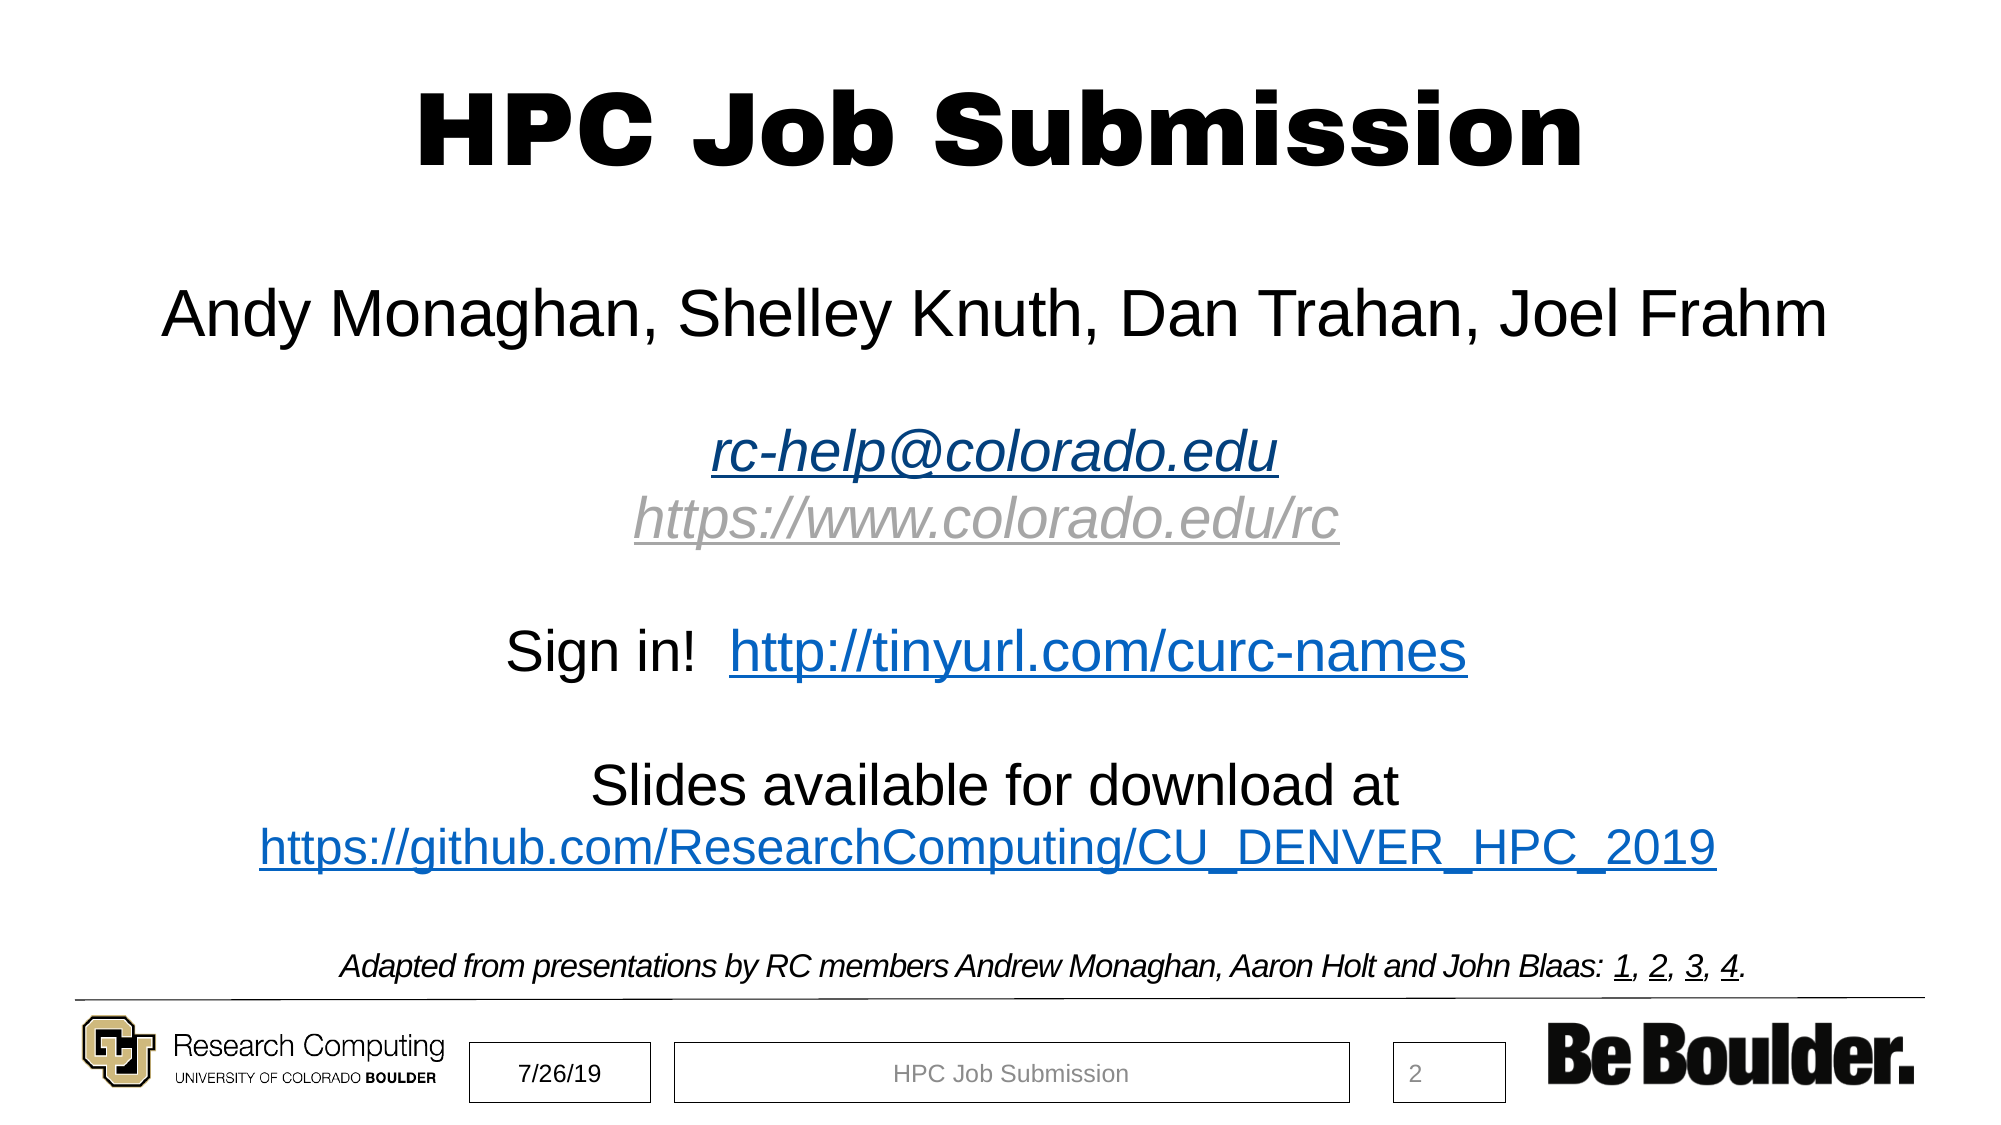

# HPC Job Submission
Andy Monaghan, Shelley Knuth, Dan Trahan, Joel Frahm

rc-help@colorado.edu
https://www.colorado.edu/rc

Sign in!  http://tinyurl.com/curc-names

Slides available for download at
https://github.com/ResearchComputing/CU_DENVER_HPC_2019

Adapted from presentations by RC members Andrew Monaghan, Aaron Holt and John Blaas: 1, 2, 3, 4.
7/26/19
HPC Job Submission
2